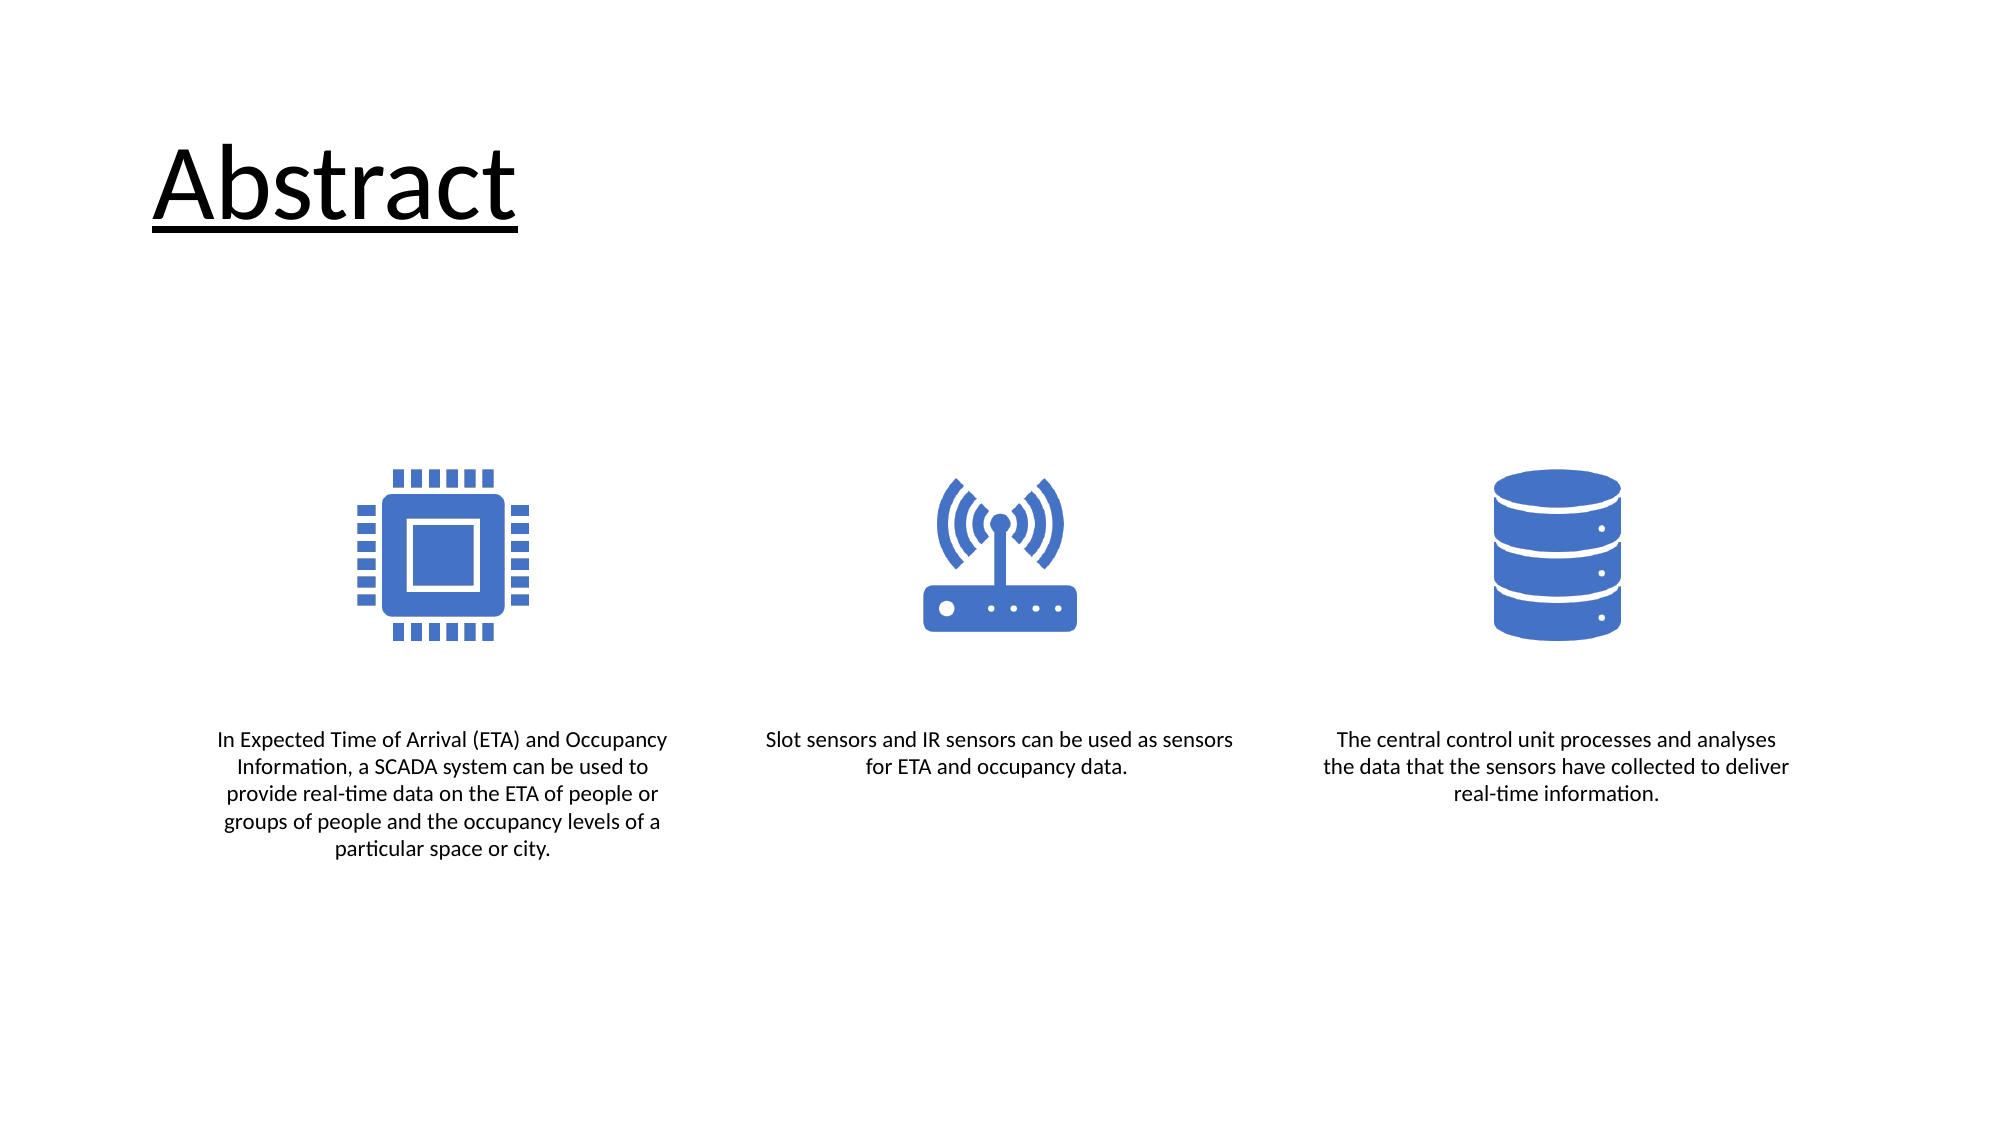

# Abstract
In Expected Time of Arrival (ETA) and Occupancy Information, a SCADA system can be used to provide real-time data on the ETA of people or groups of people and the occupancy levels of a particular space or city.
Slot sensors and IR sensors can be used as sensors for ETA and occupancy data.
The central control unit processes and analyses the data that the sensors have collected to deliver real-time information.